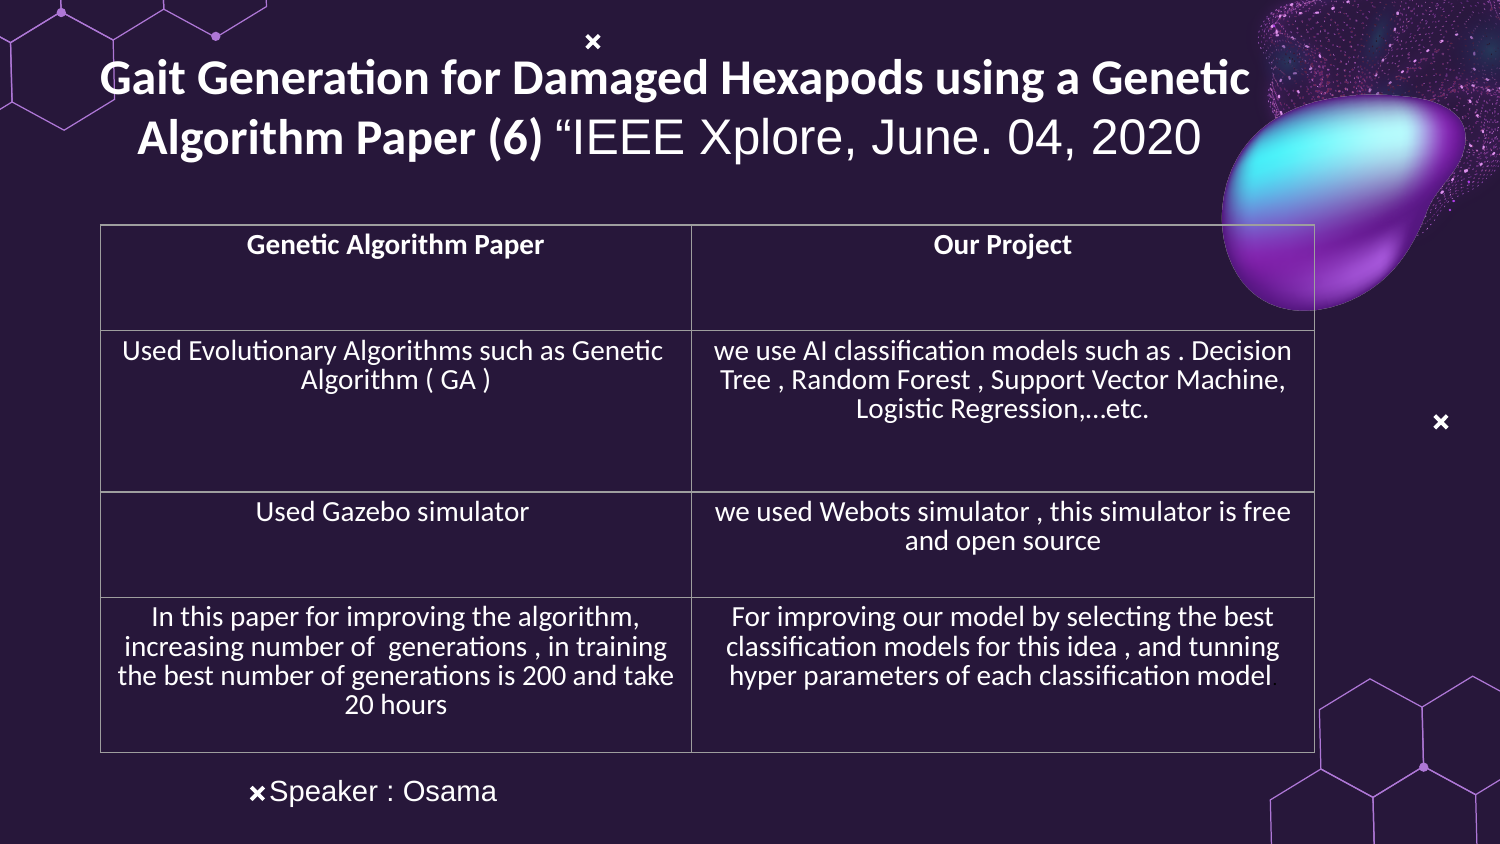

Gait Generation for Damaged Hexapods using a Genetic Algorithm Paper (6) “IEEE Xplore, June. 04, 2020

| Genetic Algorithm Paper | Our Project |
| --- | --- |
| Used Evolutionary Algorithms such as Genetic Algorithm ( GA ) | we use AI classification models such as . Decision Tree , Random Forest , Support Vector Machine, Logistic Regression,…etc. |
| Used Gazebo simulator | we used Webots simulator , this simulator is free and open source |
| In this paper for improving the algorithm, increasing number of generations , in training the best number of generations is 200 and take 20 hours | For improving our model by selecting the best classification models for this idea , and tunning hyper parameters of each classification model. |
Speaker : Osama